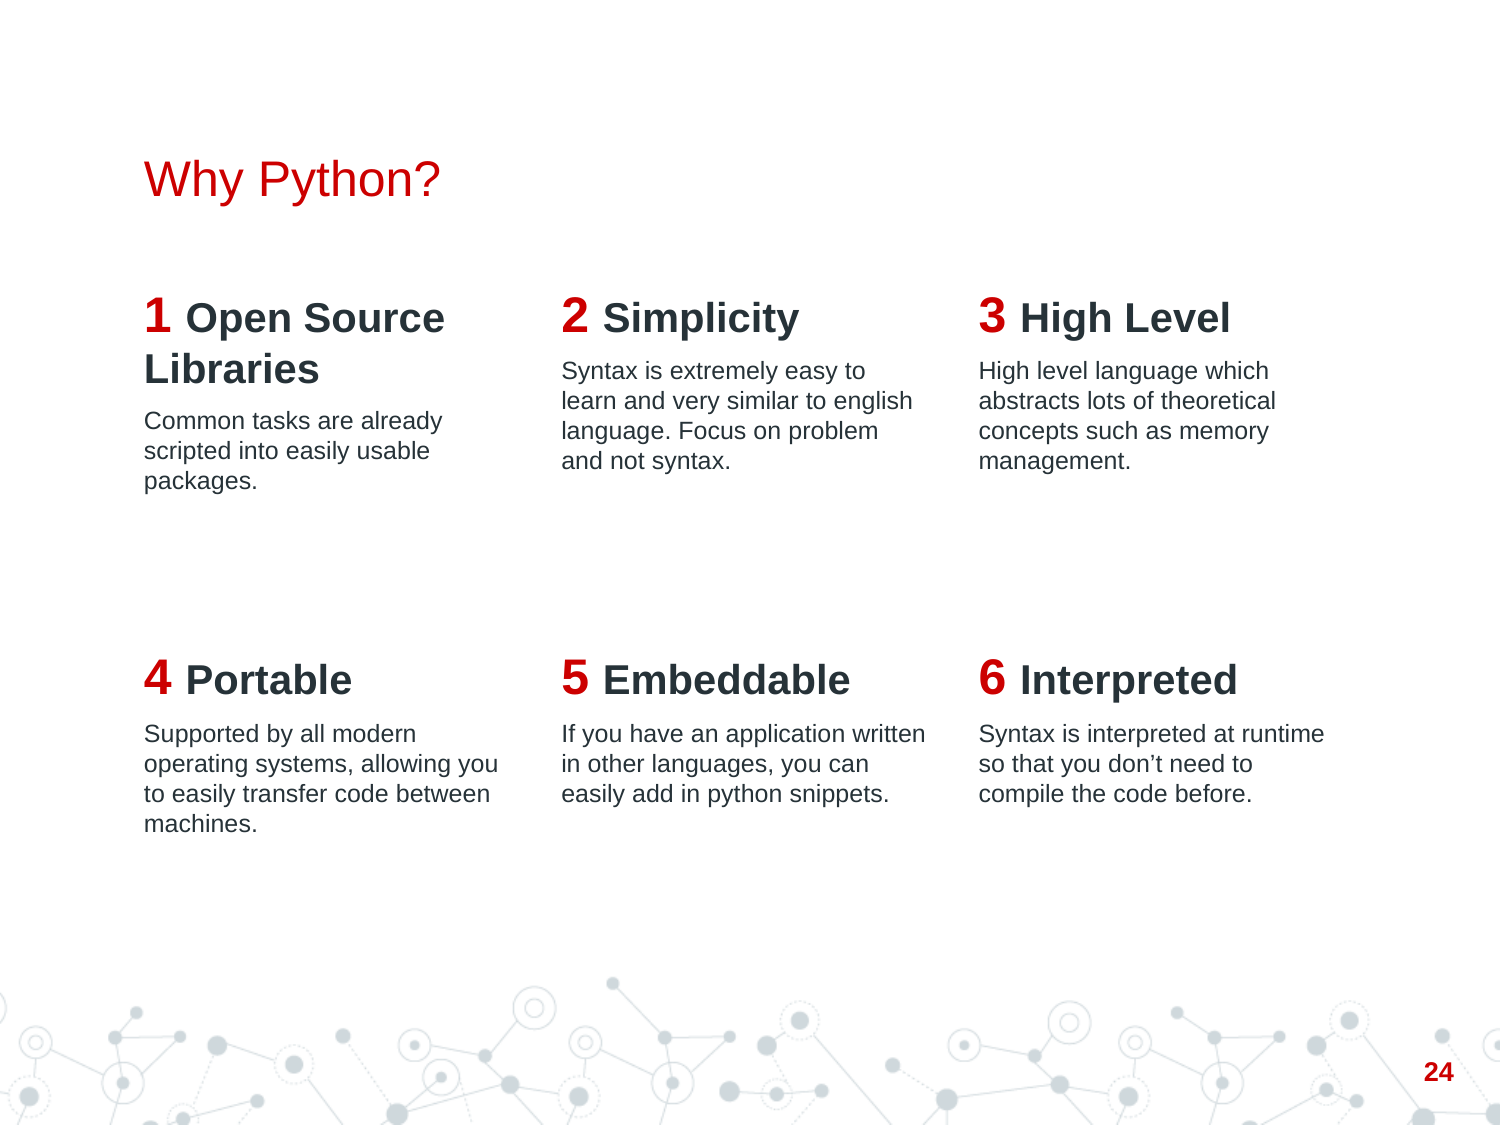

# Why Python?
1 Open Source Libraries
Common tasks are already scripted into easily usable packages.

2 Simplicity
Syntax is extremely easy to learn and very similar to english language. Focus on problem and not syntax.
3 High Level
High level language which abstracts lots of theoretical concepts such as memory management.
4 Portable
Supported by all modern operating systems, allowing you to easily transfer code between machines.
5 Embeddable
If you have an application written in other languages, you can easily add in python snippets.
6 Interpreted
Syntax is interpreted at runtime so that you don’t need to compile the code before.

24